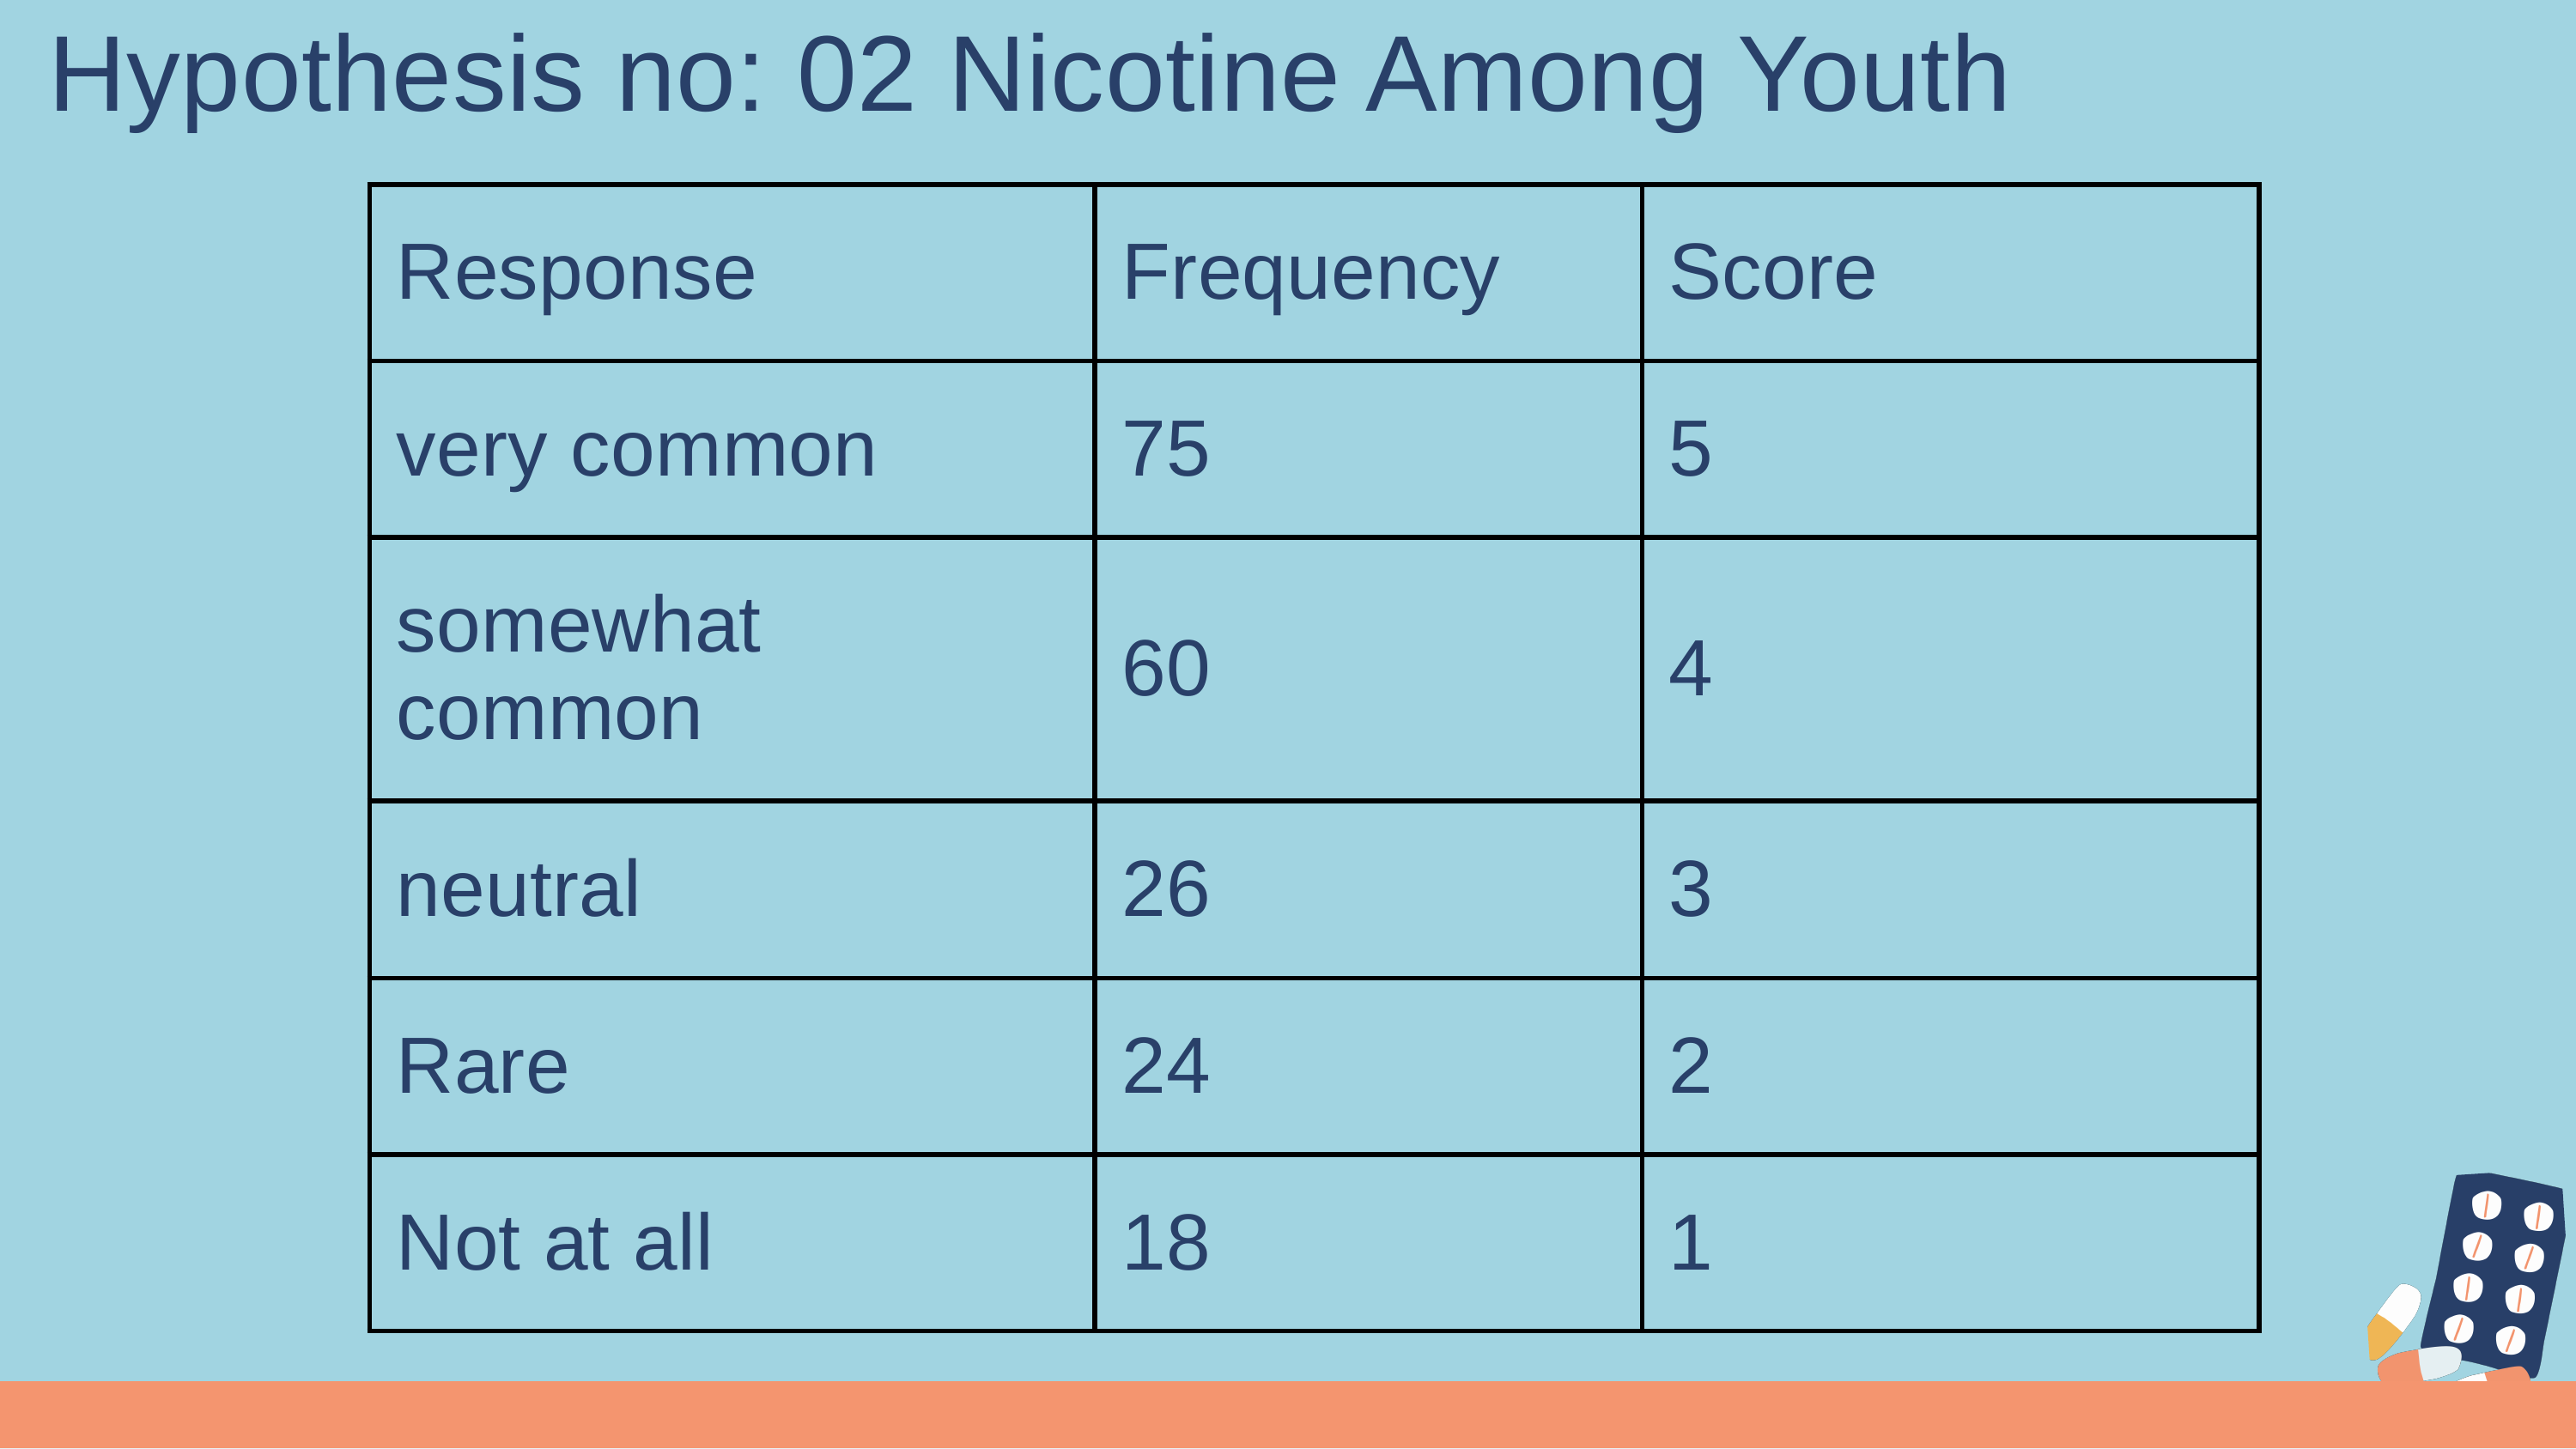

Hypothesis no: 02 Nicotine Among Youth
| Response | Frequency | Score |
| --- | --- | --- |
| very common | 75 | 5 |
| somewhat common | 60 | 4 |
| neutral | 26 | 3 |
| Rare | 24 | 2 |
| Not at all | 18 | 1 |